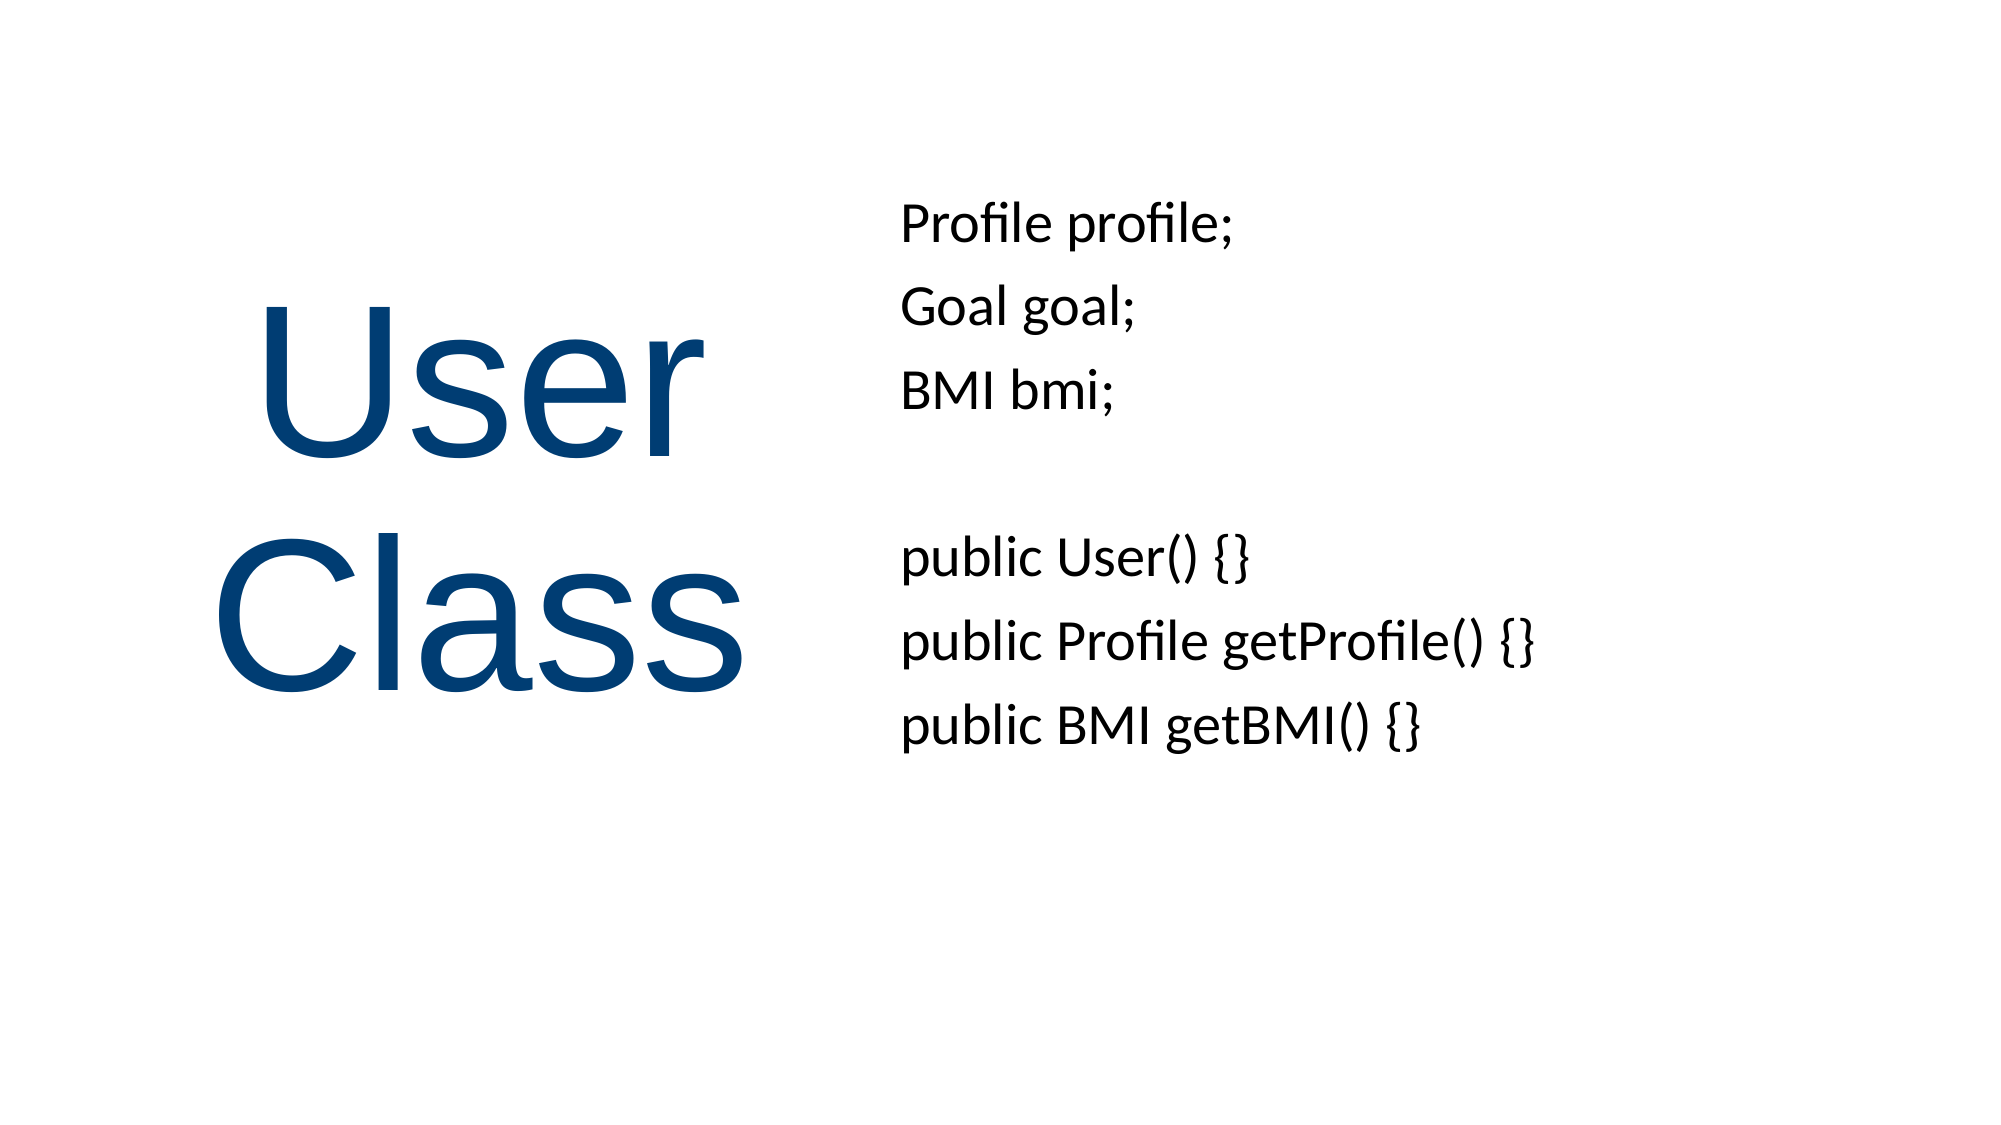

# User Class
Profile profile;
Goal goal;
BMI bmi;

public User() {}
public Profile getProfile() {}
public BMI getBMI() {}